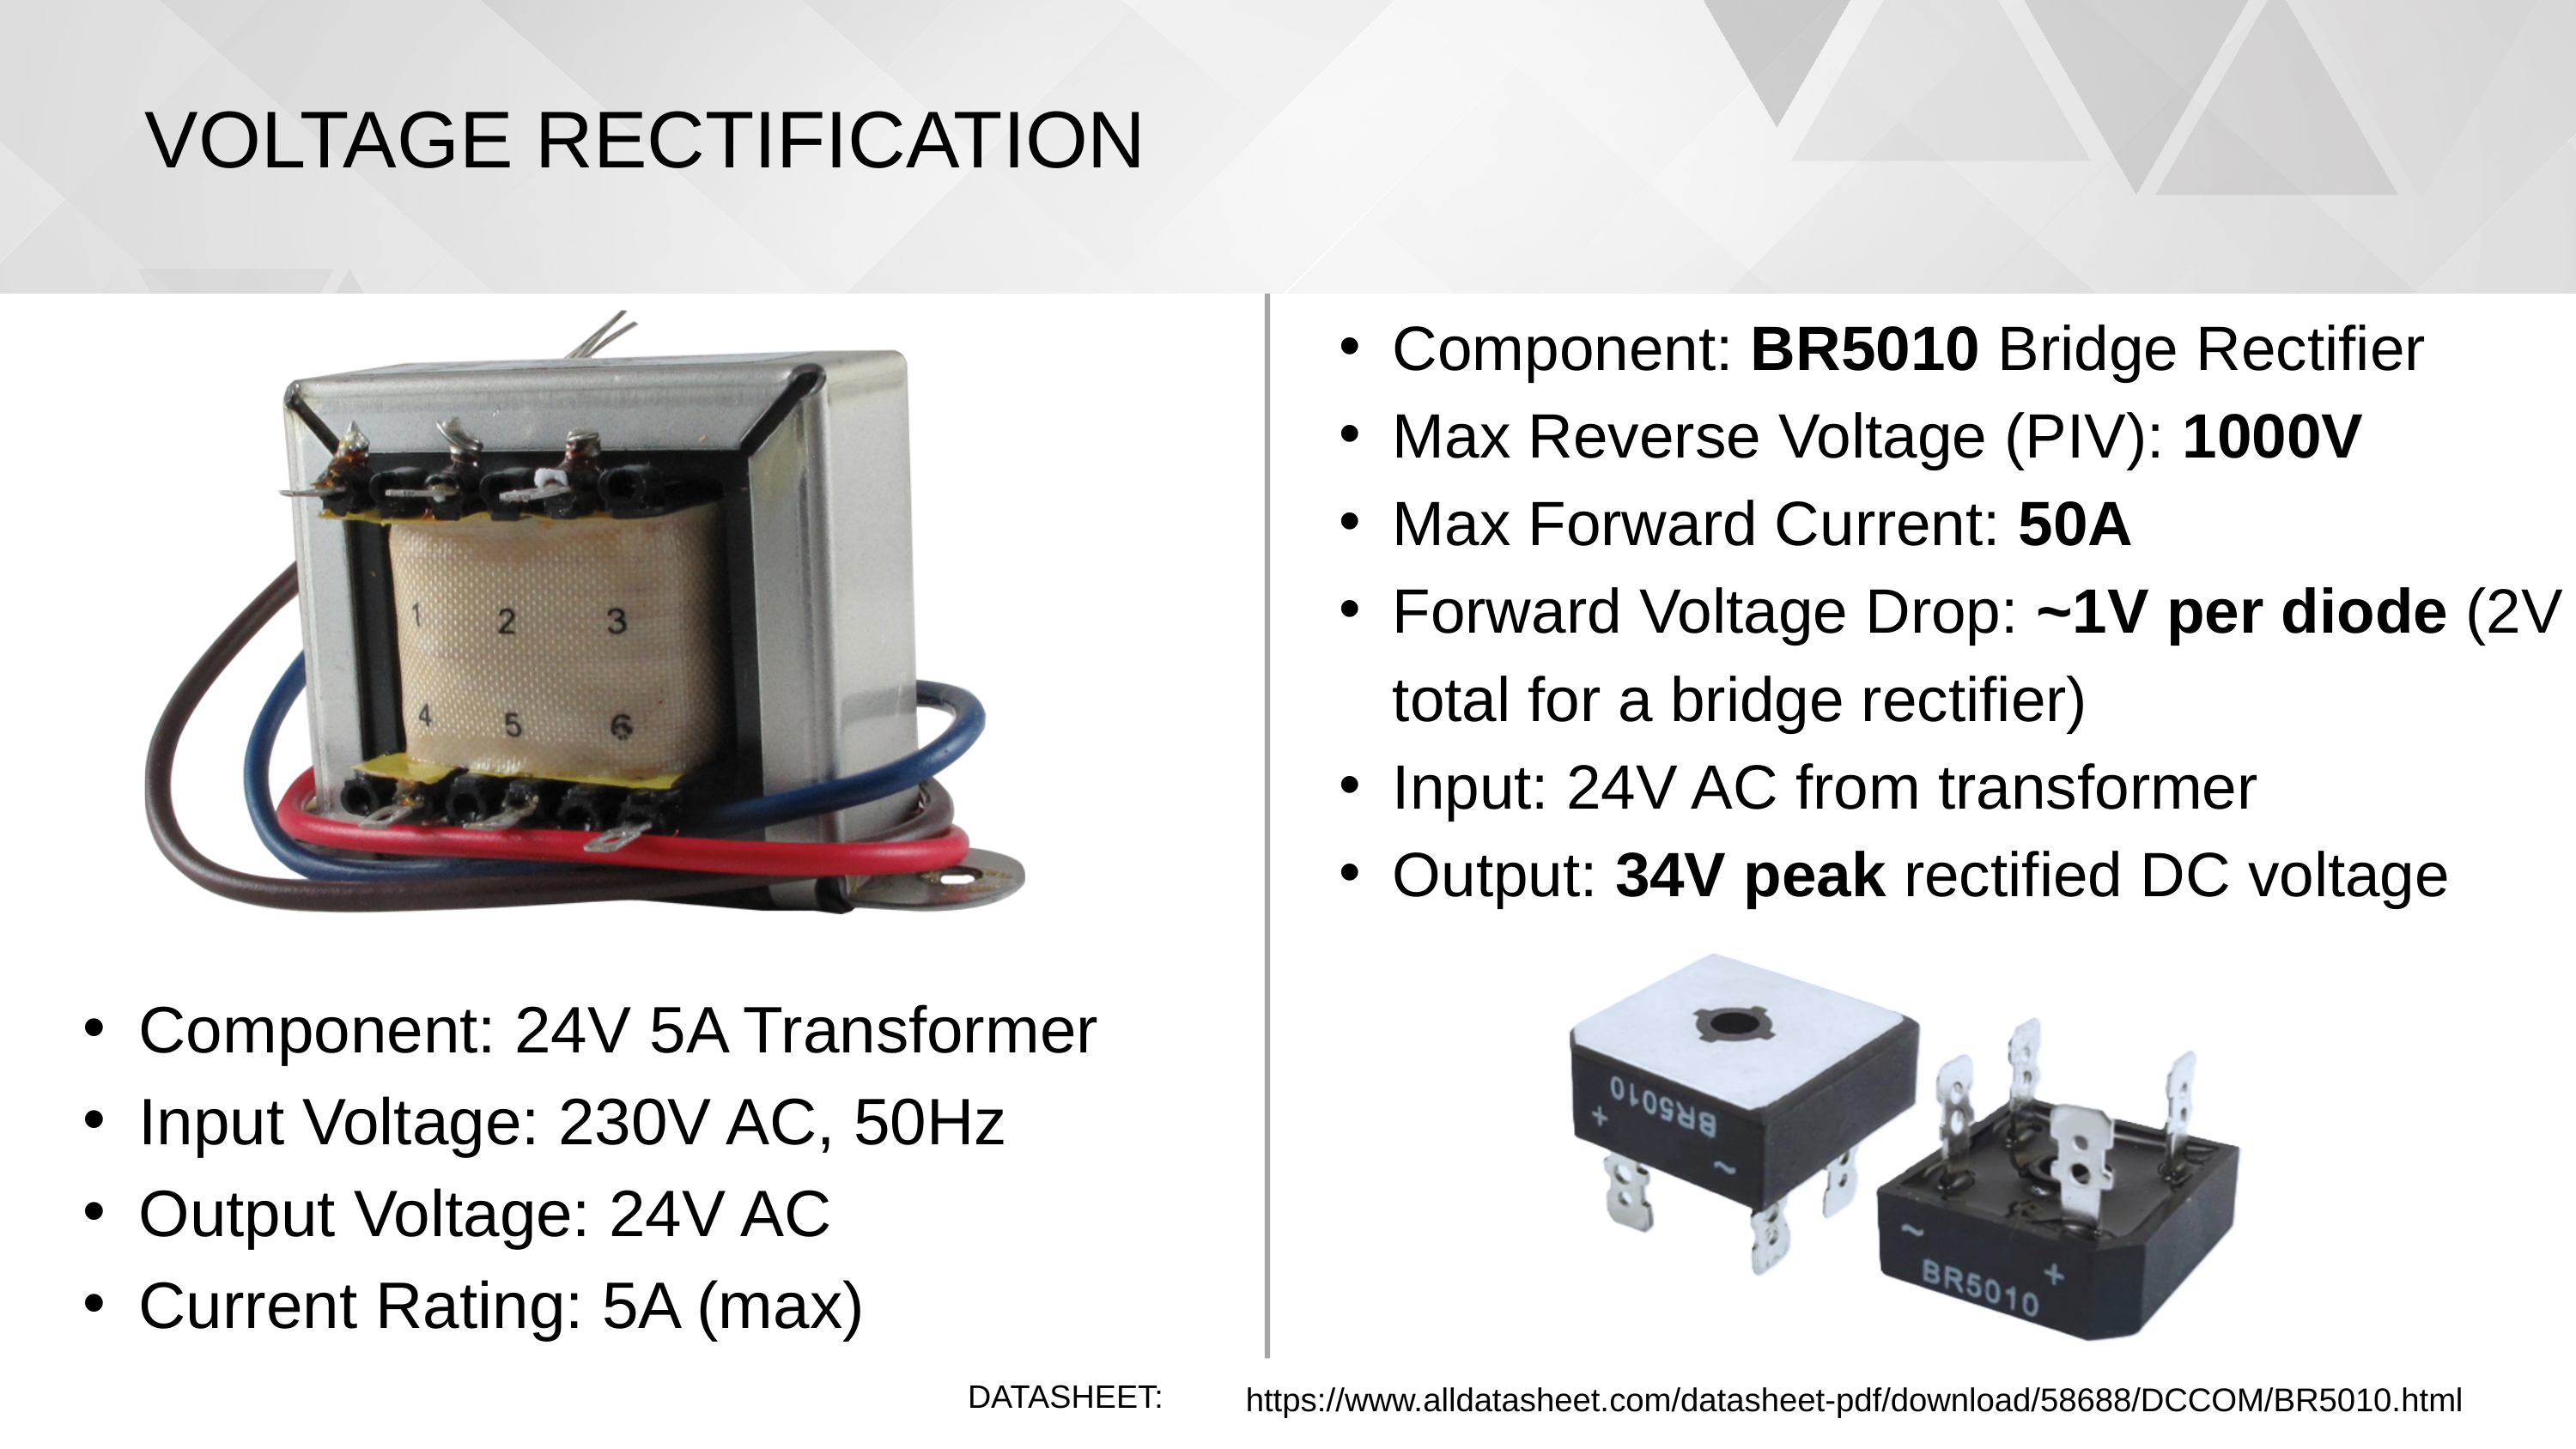

VOLTAGE RECTIFICATION

Component: BR5010 Bridge Rectifier
Max Reverse Voltage (PIV): 1000V
Max Forward Current: 50A
Forward Voltage Drop: ~1V per diode (2V total for a bridge rectifier)
Input: 24V AC from transformer
Output: 34V peak rectified DC voltage

Component: 24V 5A Transformer
Input Voltage: 230V AC, 50Hz
Output Voltage: 24V AC
Current Rating: 5A (max)
https://www.alldatasheet.com/datasheet-pdf/download/58688/DCCOM/BR5010.html
DATASHEET: